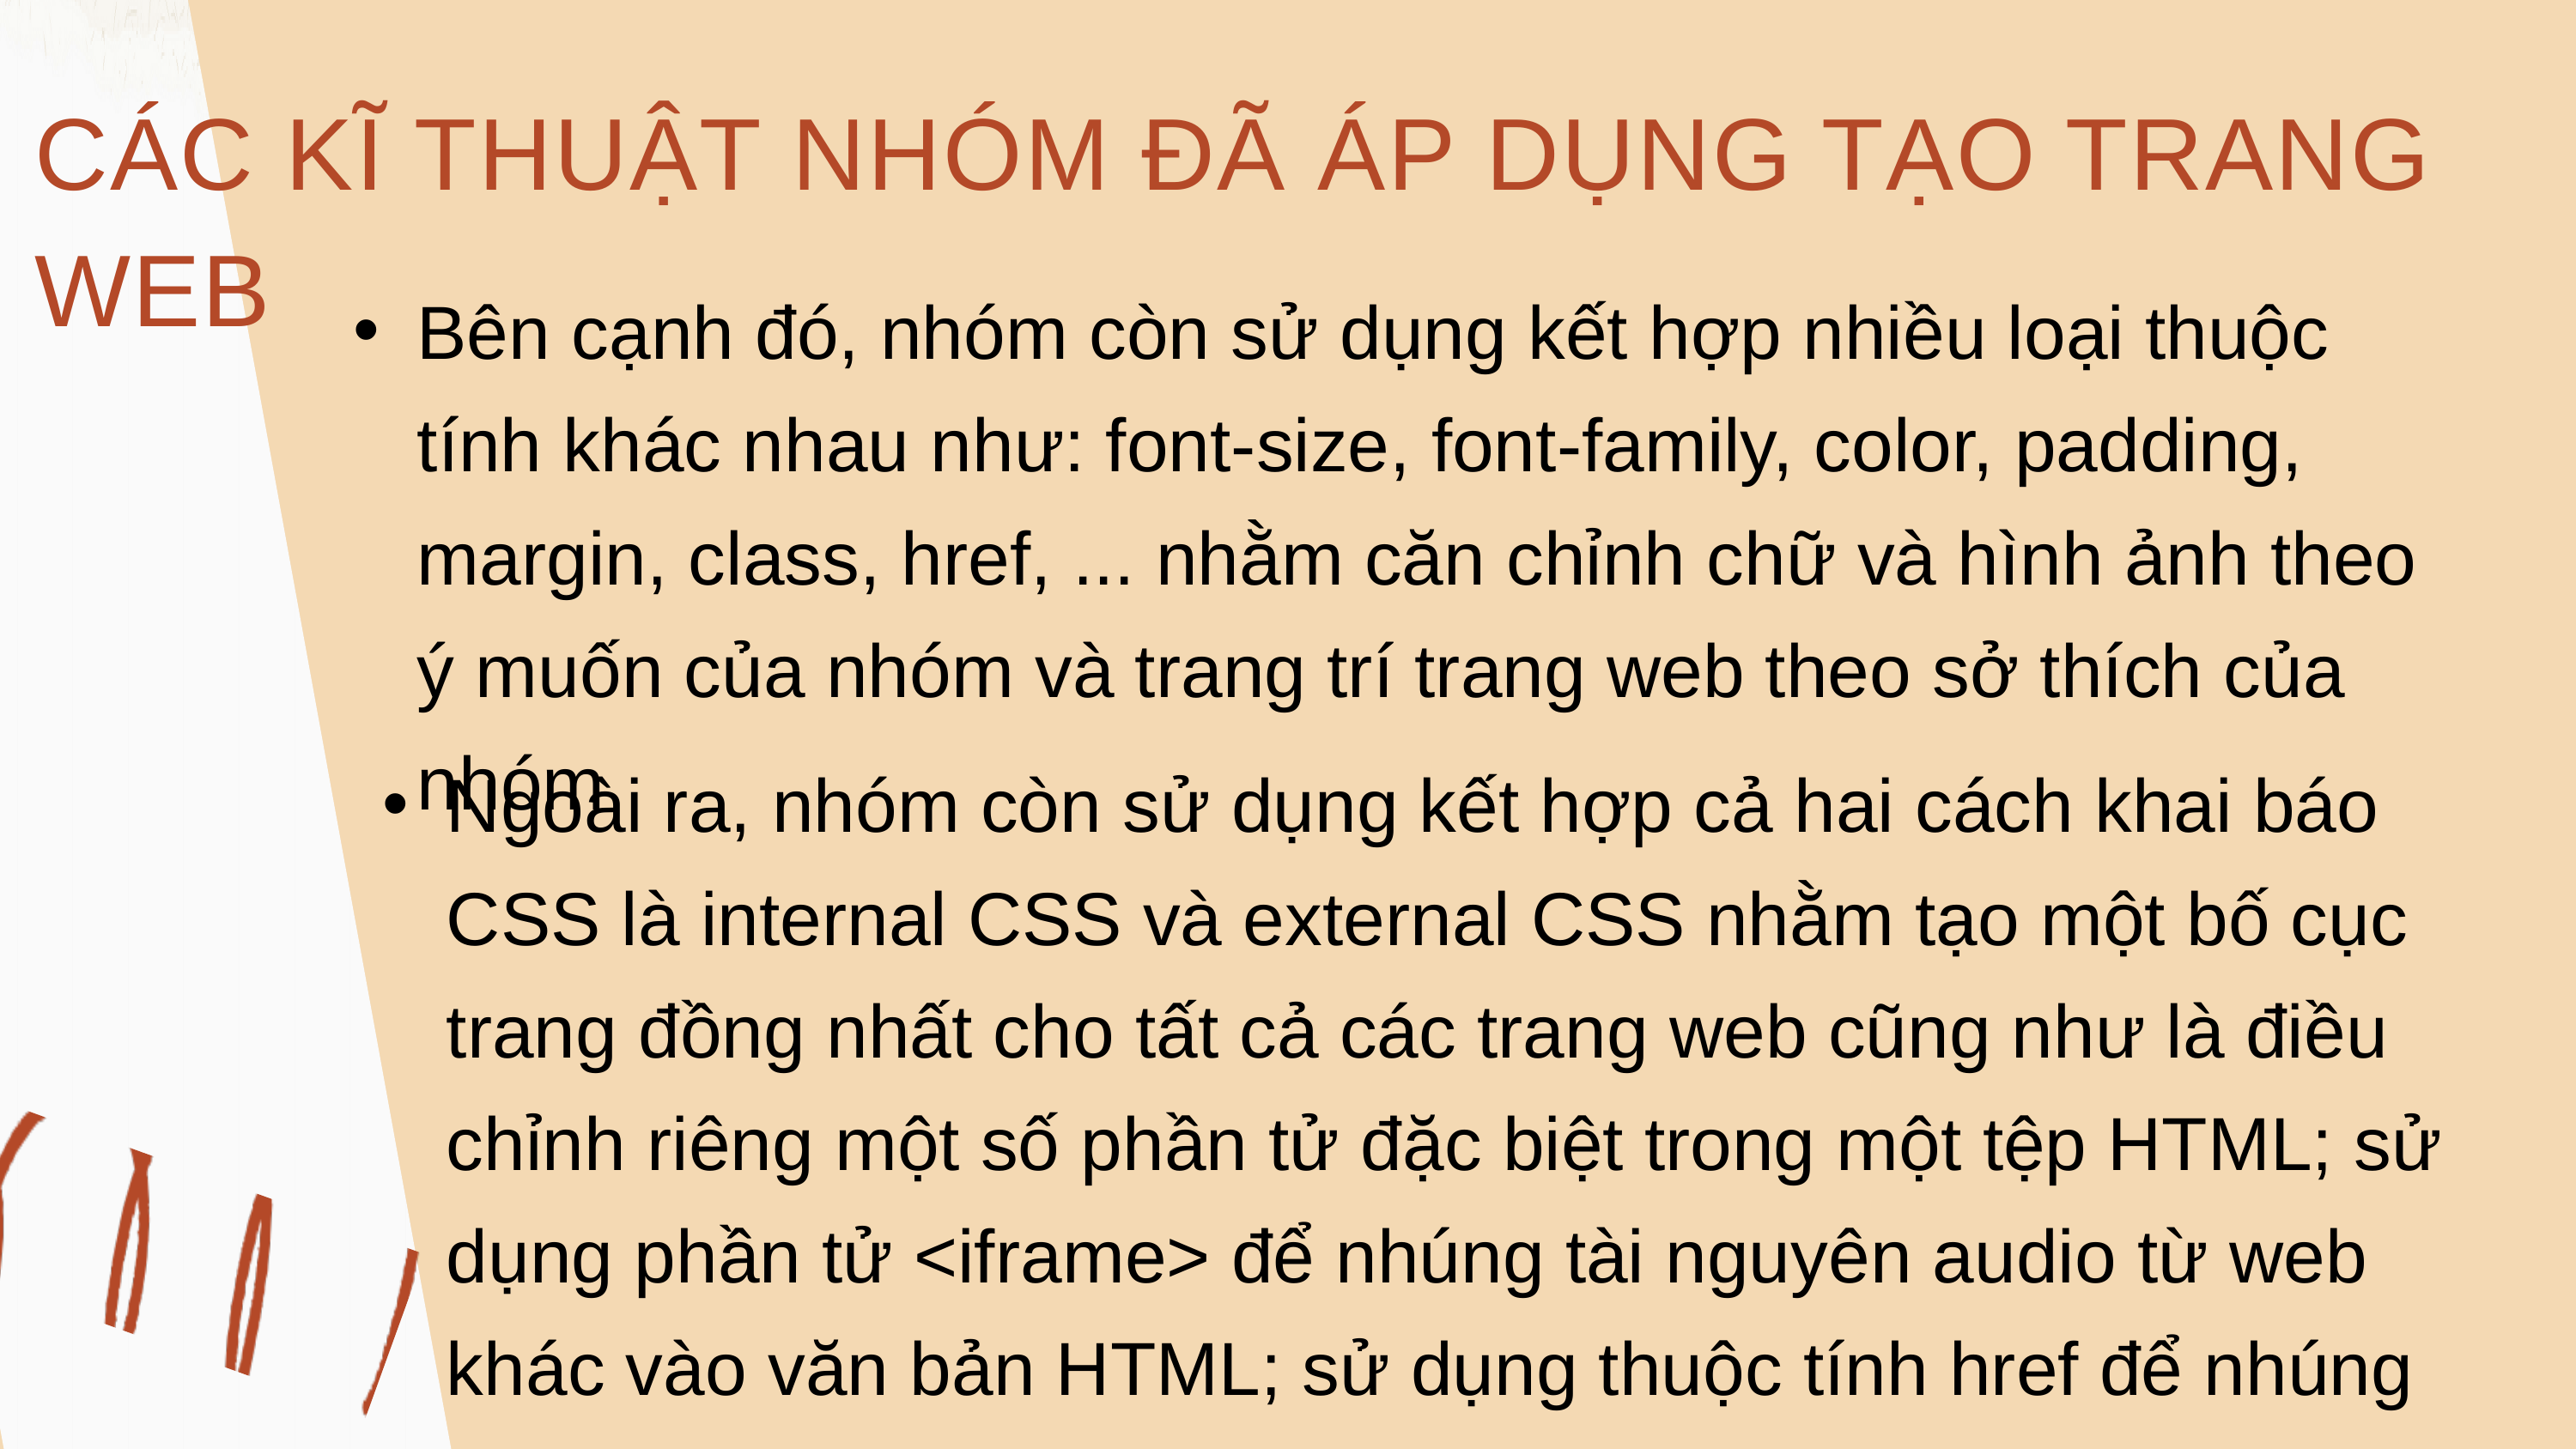

CÁC KĨ THUẬT NHÓM ĐÃ ÁP DỤNG TẠO TRANG WEB
Bên cạnh đó, nhóm còn sử dụng kết hợp nhiều loại thuộc tính khác nhau như: font-size, font-family, color, padding, margin, class, href, ... nhằm căn chỉnh chữ và hình ảnh theo ý muốn của nhóm và trang trí trang web theo sở thích của nhóm

Ngoài ra, nhóm còn sử dụng kết hợp cả hai cách khai báo CSS là internal CSS và external CSS nhằm tạo một bố cục trang đồng nhất cho tất cả các trang web cũng như là điều chỉnh riêng một số phần tử đặc biệt trong một tệp HTML; sử dụng phần tử <iframe> để nhúng tài nguyên audio từ web khác vào văn bản HTML; sử dụng thuộc tính href để nhúng video từ youtube